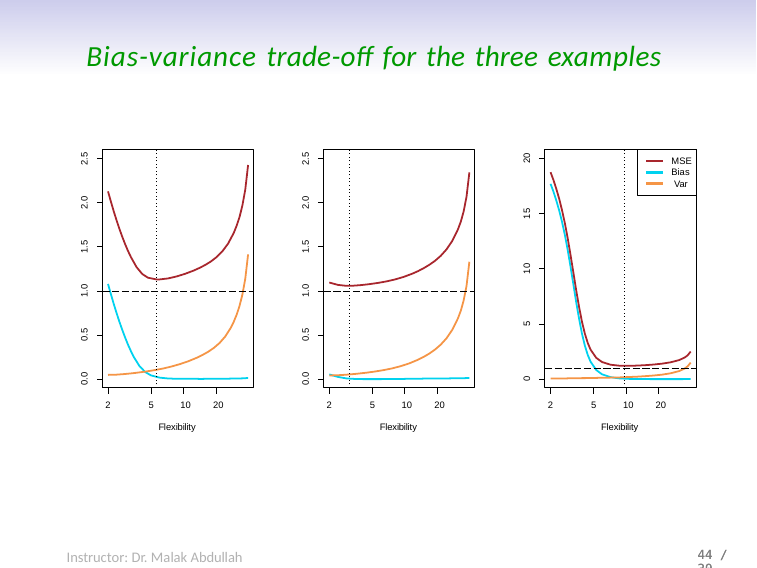

# Bias-variance trade-off for the three examples

2.5
2.5
20
MSE
Bias  Var
2.0
2.0
15
1.5
1.5
10
1.0
1.0
5
0.5
0.5
0.0
0.0
0
2
5	10	20
2
5	10	20
2
5	10	20
Flexibility
Flexibility
Flexibility
Instructor: Dr. Malak Abdullah
44 / 30
44 / 29